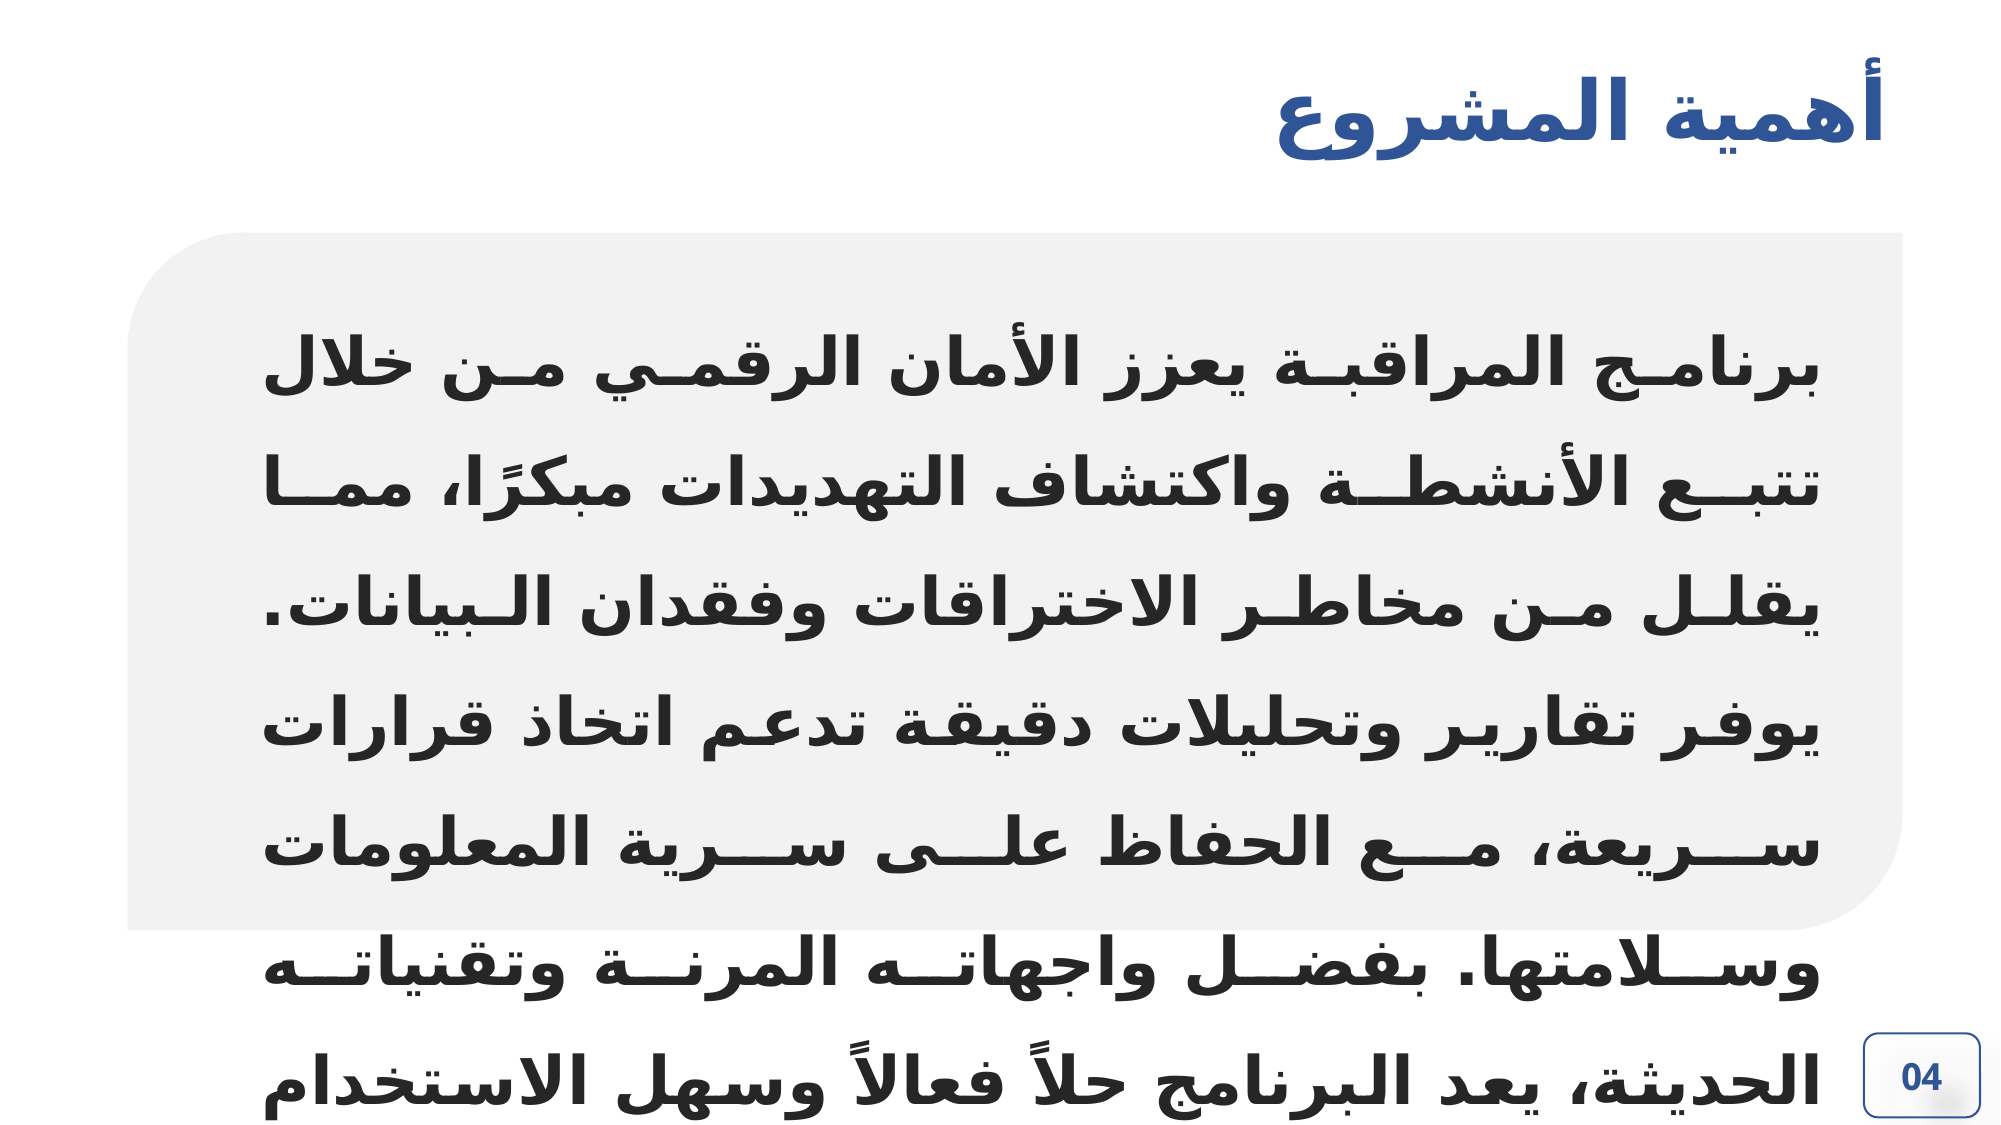

أهمية المشروع

برنامج المراقبة يعزز الأمان الرقمي من خلال تتبع الأنشطة واكتشاف التهديدات مبكرًا، مما يقلل من مخاطر الاختراقات وفقدان البيانات. يوفر تقارير وتحليلات دقيقة تدعم اتخاذ قرارات سريعة، مع الحفاظ على سرية المعلومات وسلامتها. بفضل واجهاته المرنة وتقنياته الحديثة، يعد البرنامج حلاً فعالاً وسهل الاستخدام يناسب جميع بيئات العمل.
04